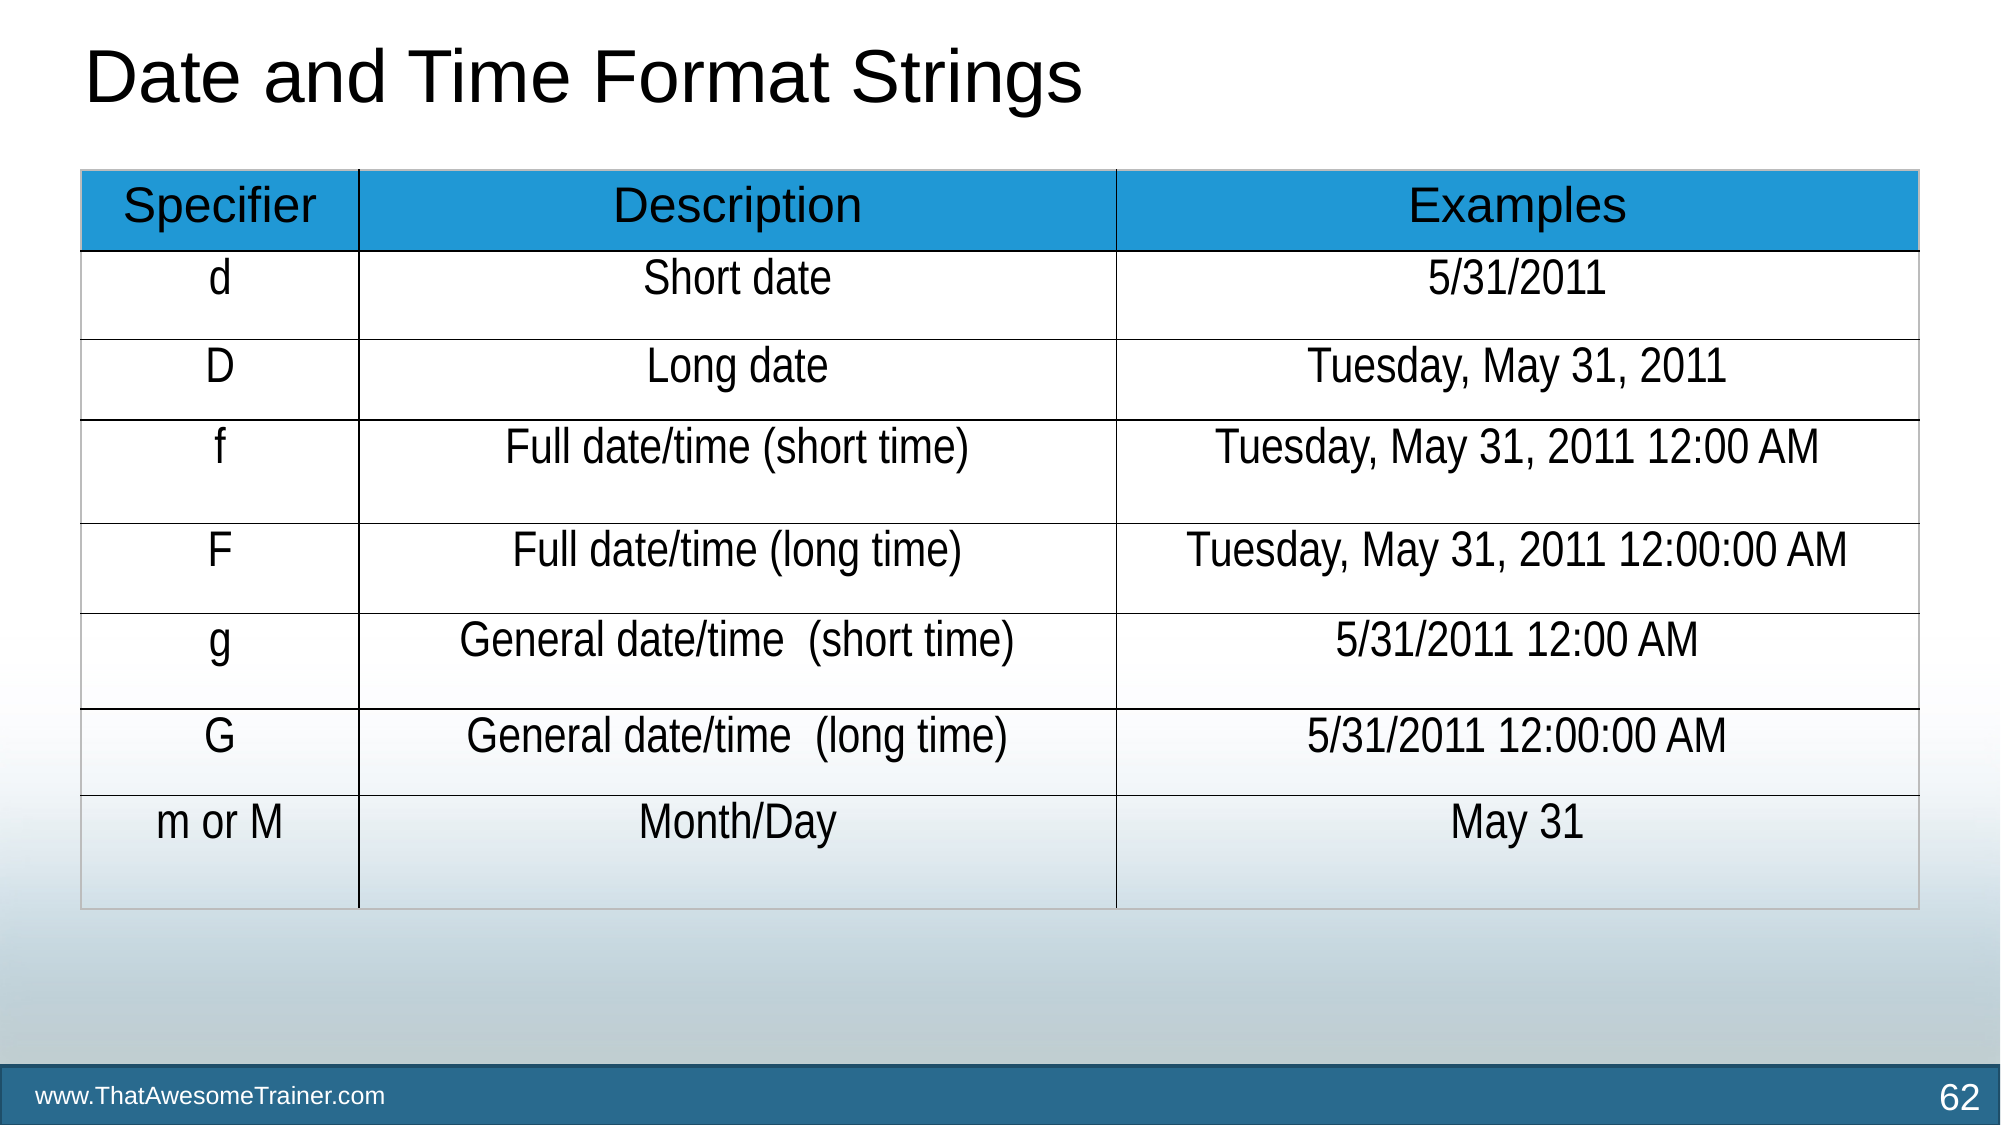

Date and Time Format Strings
| Specifier | Description | Examples |
| --- | --- | --- |
| d | Short date | 5/31/2011 |
| D | Long date | Tuesday, May 31, 2011 |
| f | Full date/time (short time) | Tuesday, May 31, 2011 12:00 AM |
| F | Full date/time (long time) | Tuesday, May 31, 2011 12:00:00 AM |
| g | General date/time (short time) | 5/31/2011 12:00 AM |
| G | General date/time (long time) | 5/31/2011 12:00:00 AM |
| m or M | Month/Day | May 31 |